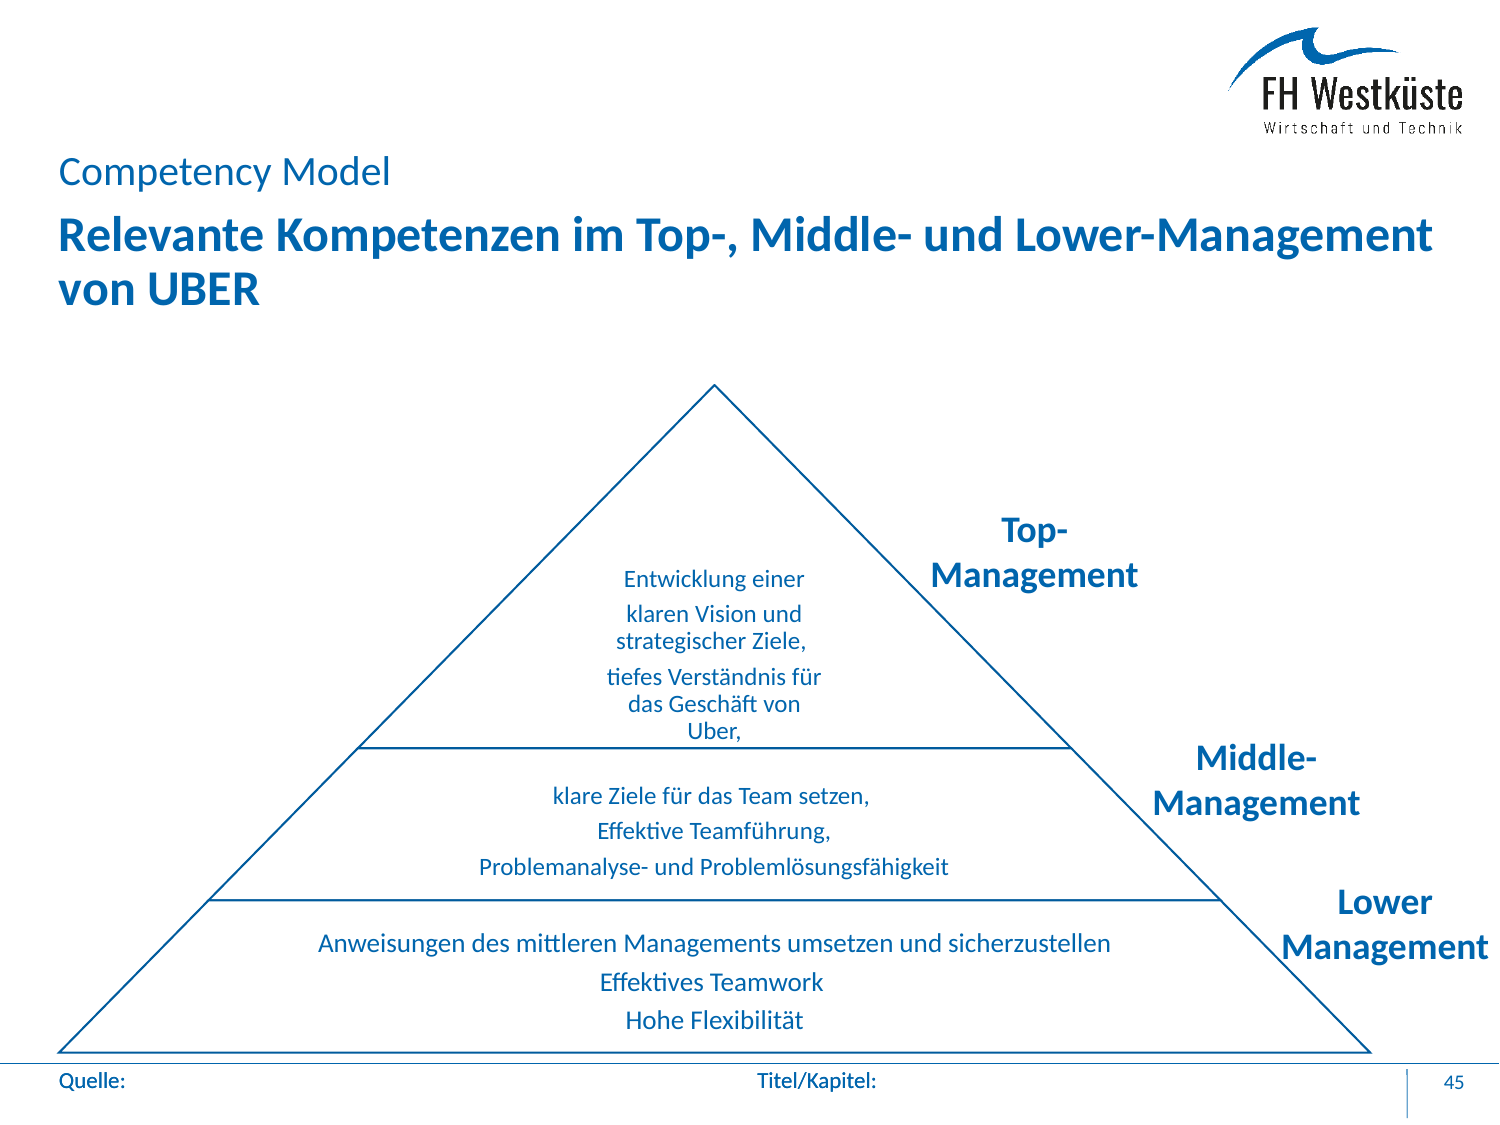

Competency Model
# Relevante Kompetenzen im Top-, Middle- und Lower-Management von UBER

Entwicklung einer
klaren Vision und strategischer Ziele,
tiefes Verständnis für das Geschäft von Uber,
ausgeprägte Führungskompetenzen
um das Unternehmen zu führen
klare Ziele für das Team setzen,
Effektive Teamführung,
Problemanalyse- und Problemlösungsfähigkeit
Anweisungen des mittleren Managements umsetzen und sicherzustellen
Effektives Teamwork
Hohe Flexibilität
Top-
Management
Middle-
Management
Lower
Management

45